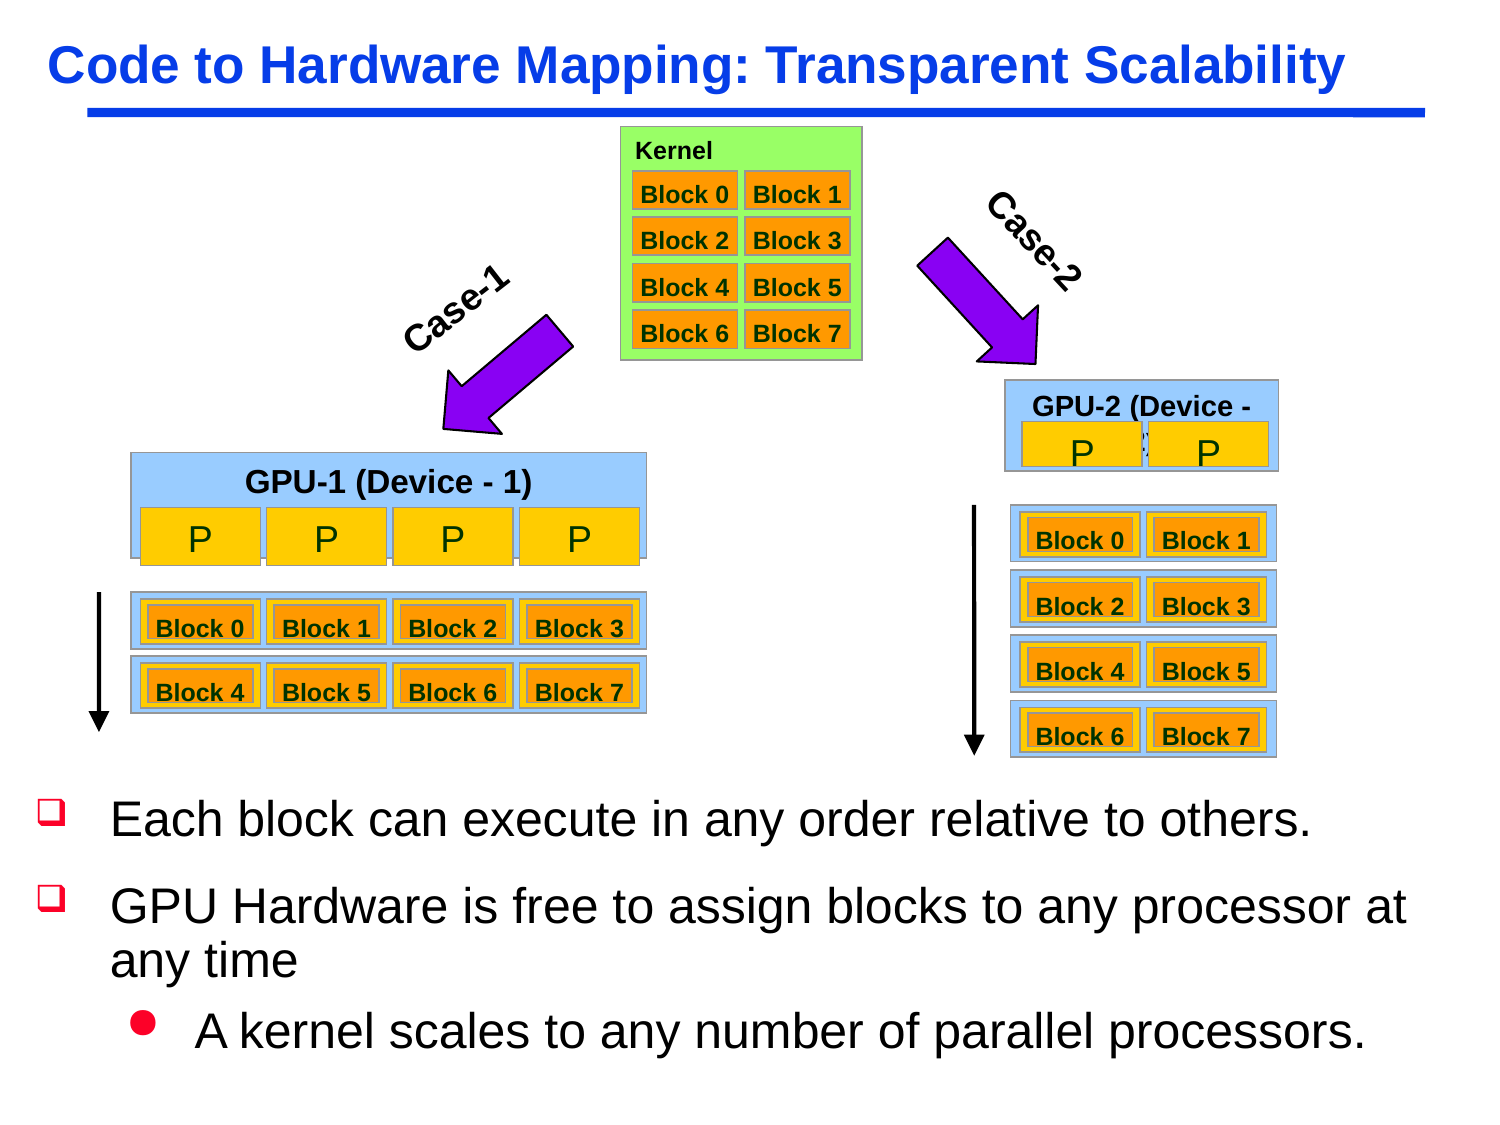

# Code to Hardware Mapping: Transparent Scalability
Kernel
Block 0
Block 1
Block 2
Block 3
Block 4
Block 5
Block 6
Block 7

Case-1
Case-2

GPU-2 (Device - 2)
P
P

Block 0

Block 1

Block 2

Block 3

Block 4

Block 5

Block 6

Block 7
GPU-1 (Device - 1)
P
P
P
P

Block 0

Block 1

Block 2

Block 3

Block 4

Block 5

Block 6

Block 7
Each block can execute in any order relative to others.
GPU Hardware is free to assign blocks to any processor at any time
A kernel scales to any number of parallel processors.